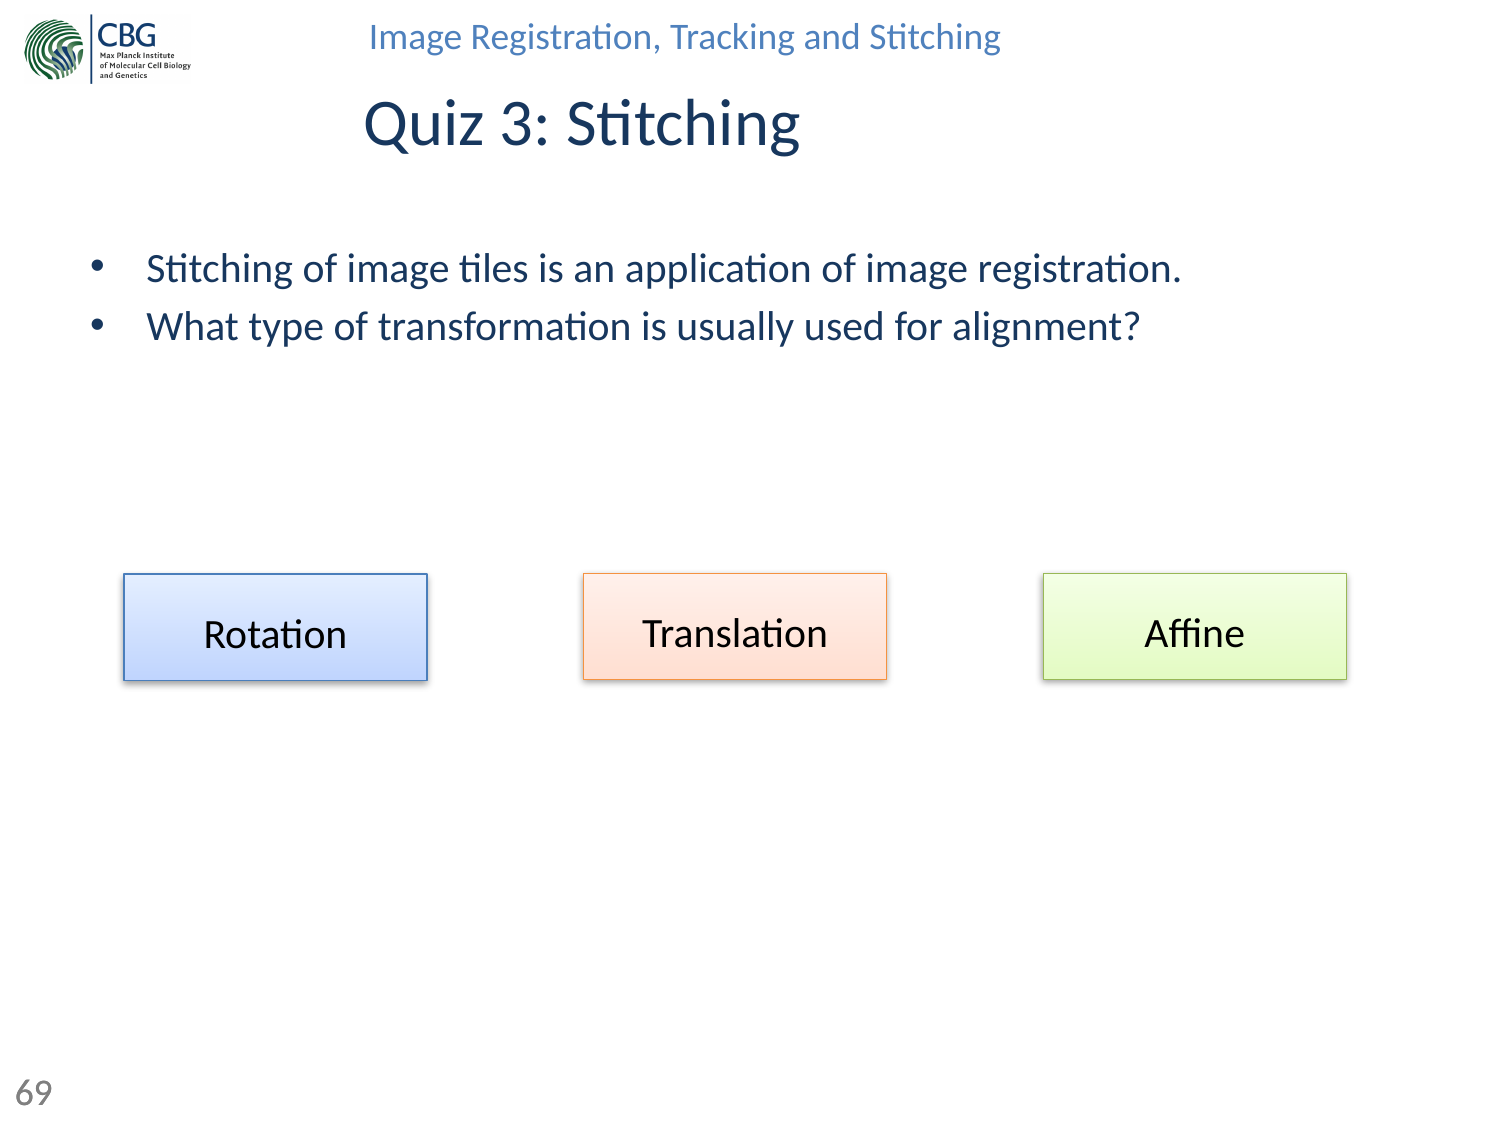

# Quiz 3: Stitching
Stitching of image tiles is an application of image registration.
What type of transformation is usually used for alignment?
Translation
Affine
Rotation